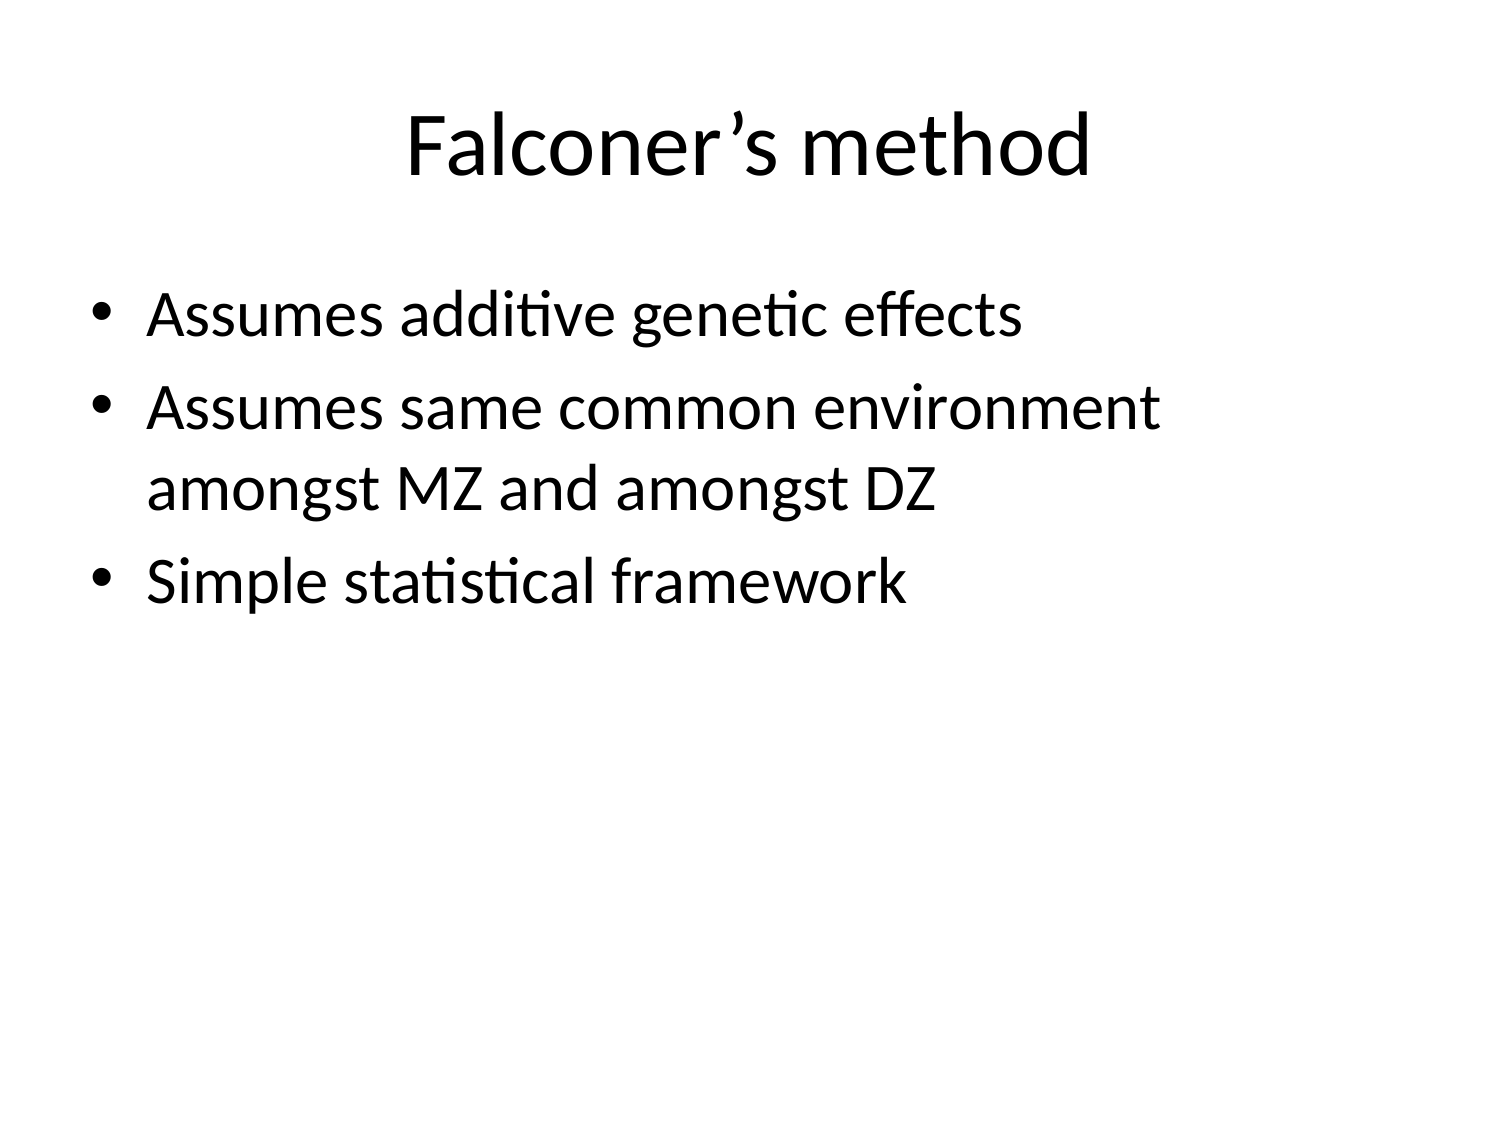

# Falconer’s method
Assumes additive genetic effects
Assumes same common environment amongst MZ and amongst DZ
Simple statistical framework